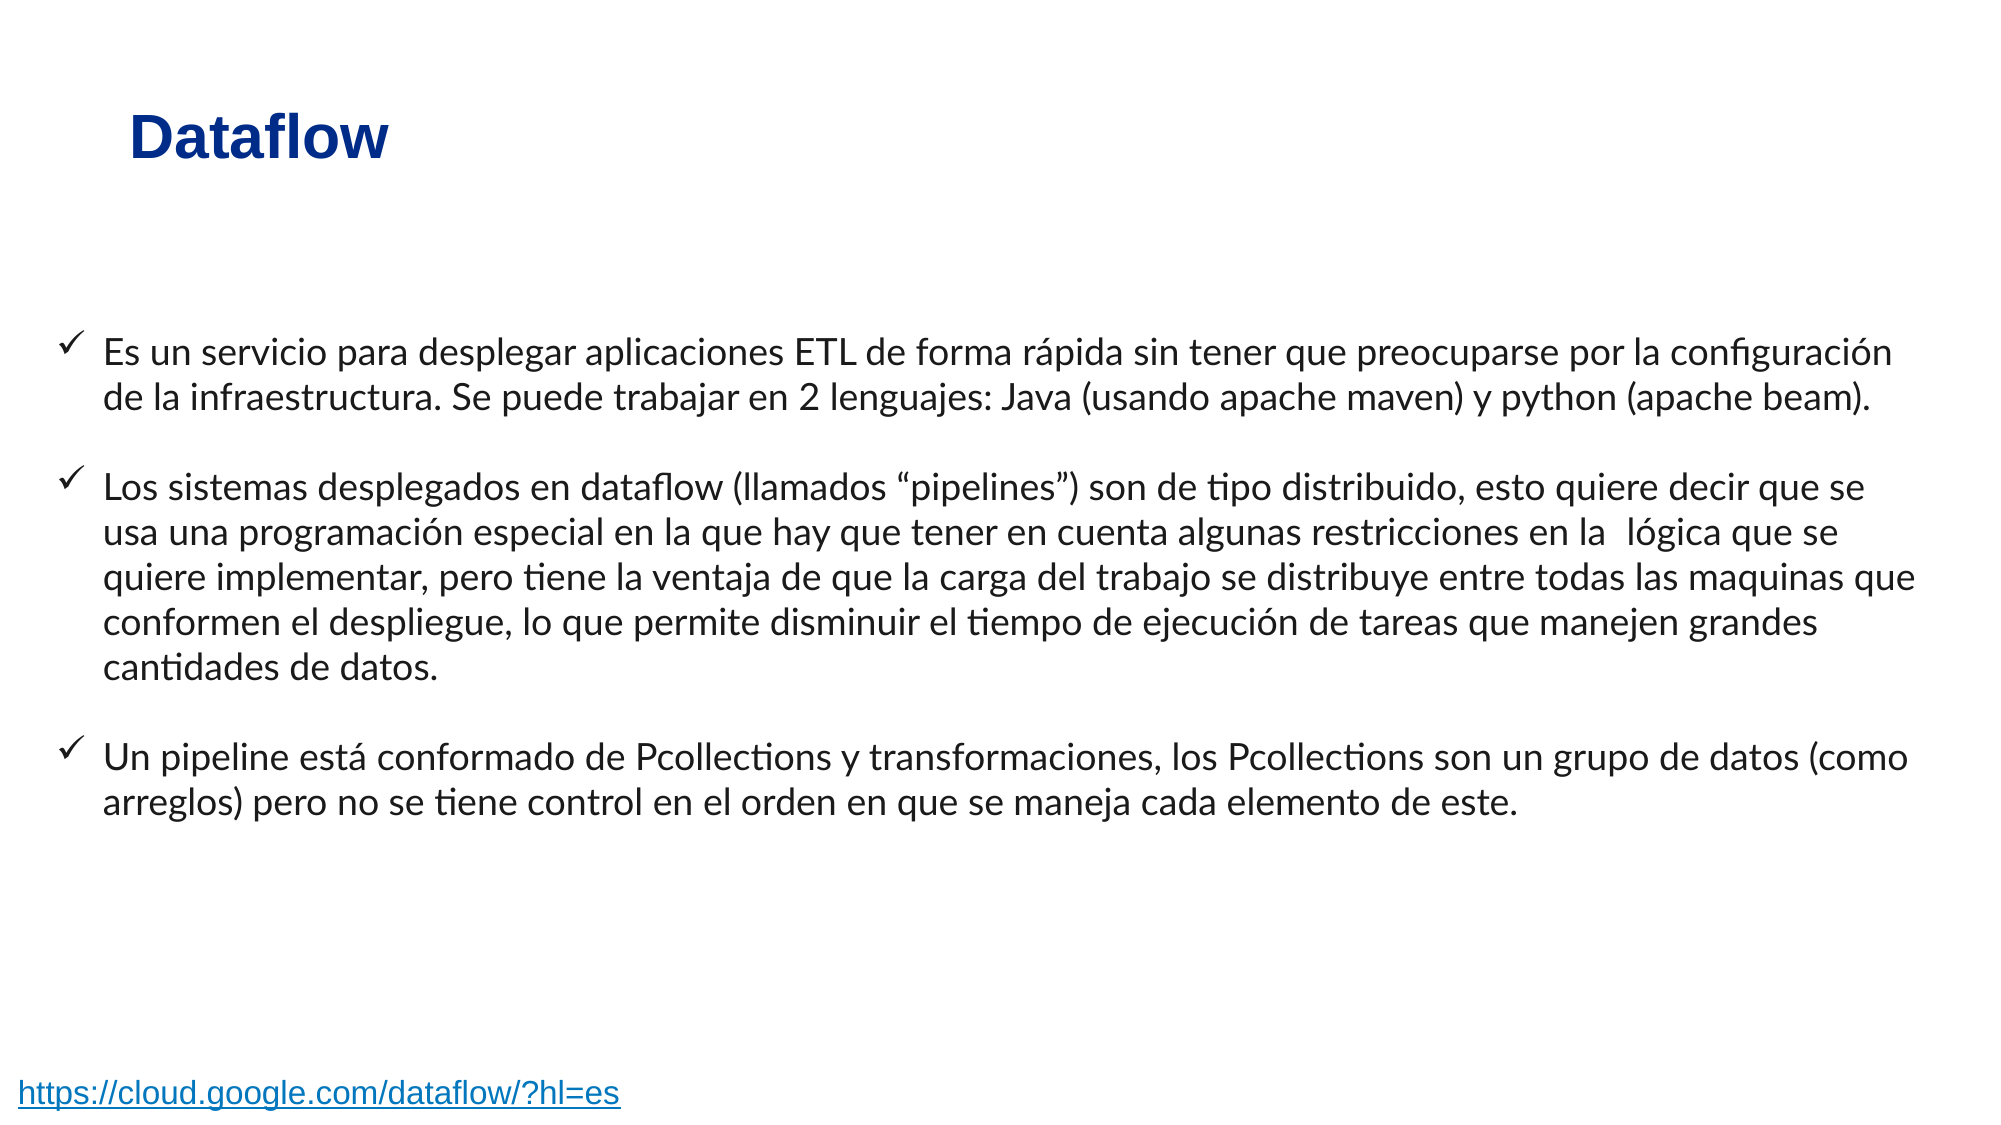

# Dataflow

Es un servicio para desplegar aplicaciones ETL de forma rápida sin tener que preocuparse por la configuración de la infraestructura. Se puede trabajar en 2 lenguajes: Java (usando apache maven) y python (apache beam).

Los sistemas desplegados en dataflow (llamados “pipelines”) son de tipo distribuido, esto quiere decir que se usa una programación especial en la que hay que tener en cuenta algunas restricciones en la  lógica que se quiere implementar, pero tiene la ventaja de que la carga del trabajo se distribuye entre todas las maquinas que conformen el despliegue, lo que permite disminuir el tiempo de ejecución de tareas que manejen grandes cantidades de datos.

Un pipeline está conformado de Pcollections y transformaciones, los Pcollections son un grupo de datos (como arreglos) pero no se tiene control en el orden en que se maneja cada elemento de este.
https://cloud.google.com/dataflow/?hl=es